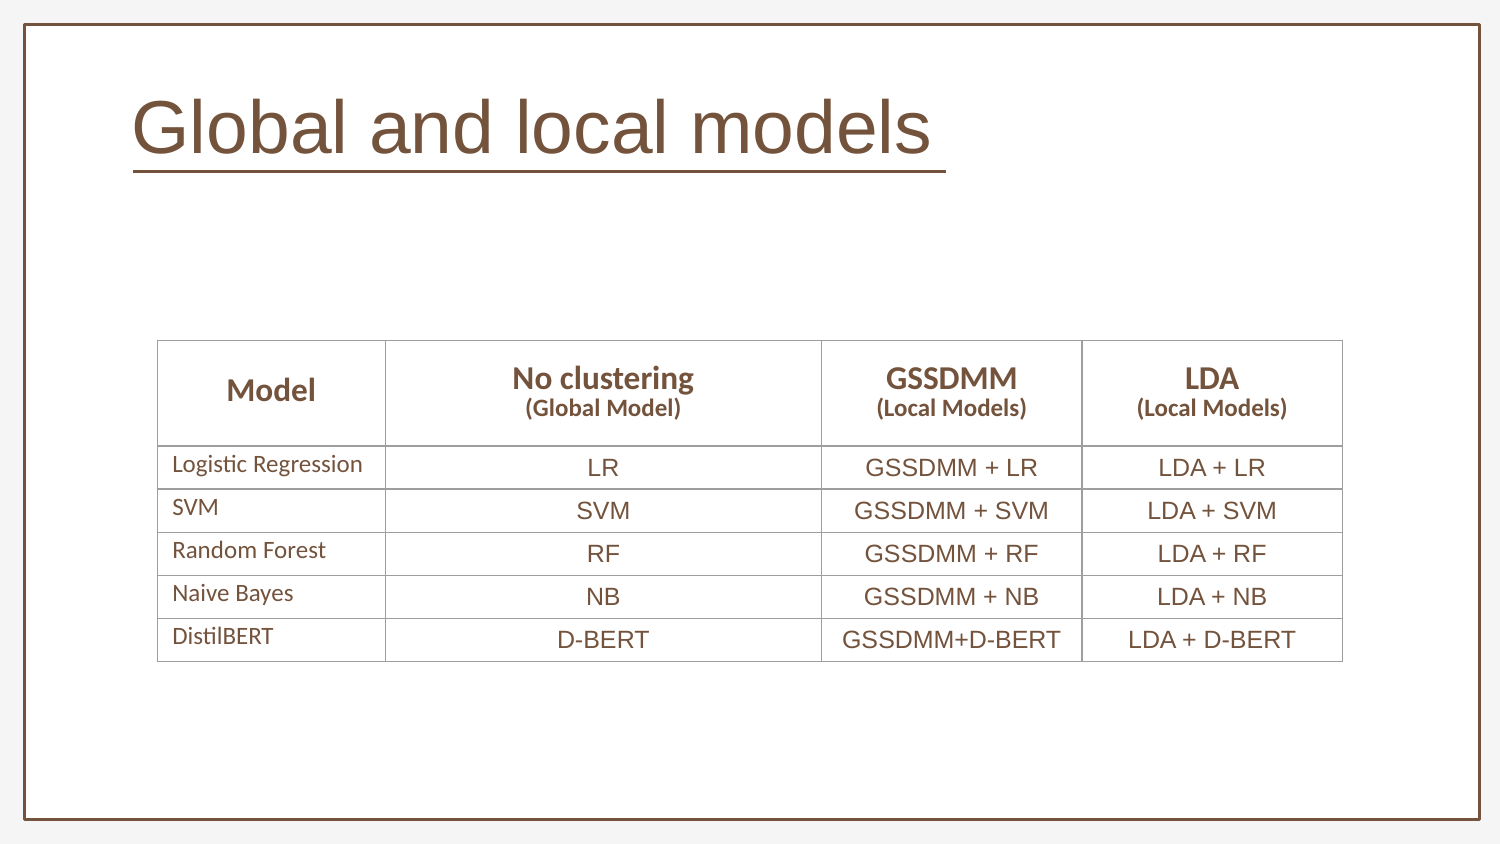

Global and local models
| Model | No clustering (Global Model) | GSSDMM (Local Models) | LDA (Local Models) |
| --- | --- | --- | --- |
| Logistic Regression | LR | GSSDMM + LR | LDA + LR |
| SVM | SVM | GSSDMM + SVM | LDA + SVM |
| Random Forest | RF | GSSDMM + RF | LDA + RF |
| Naive Bayes | NB | GSSDMM + NB | LDA + NB |
| DistilBERT | D-BERT | GSSDMM+D-BERT | LDA + D-BERT |